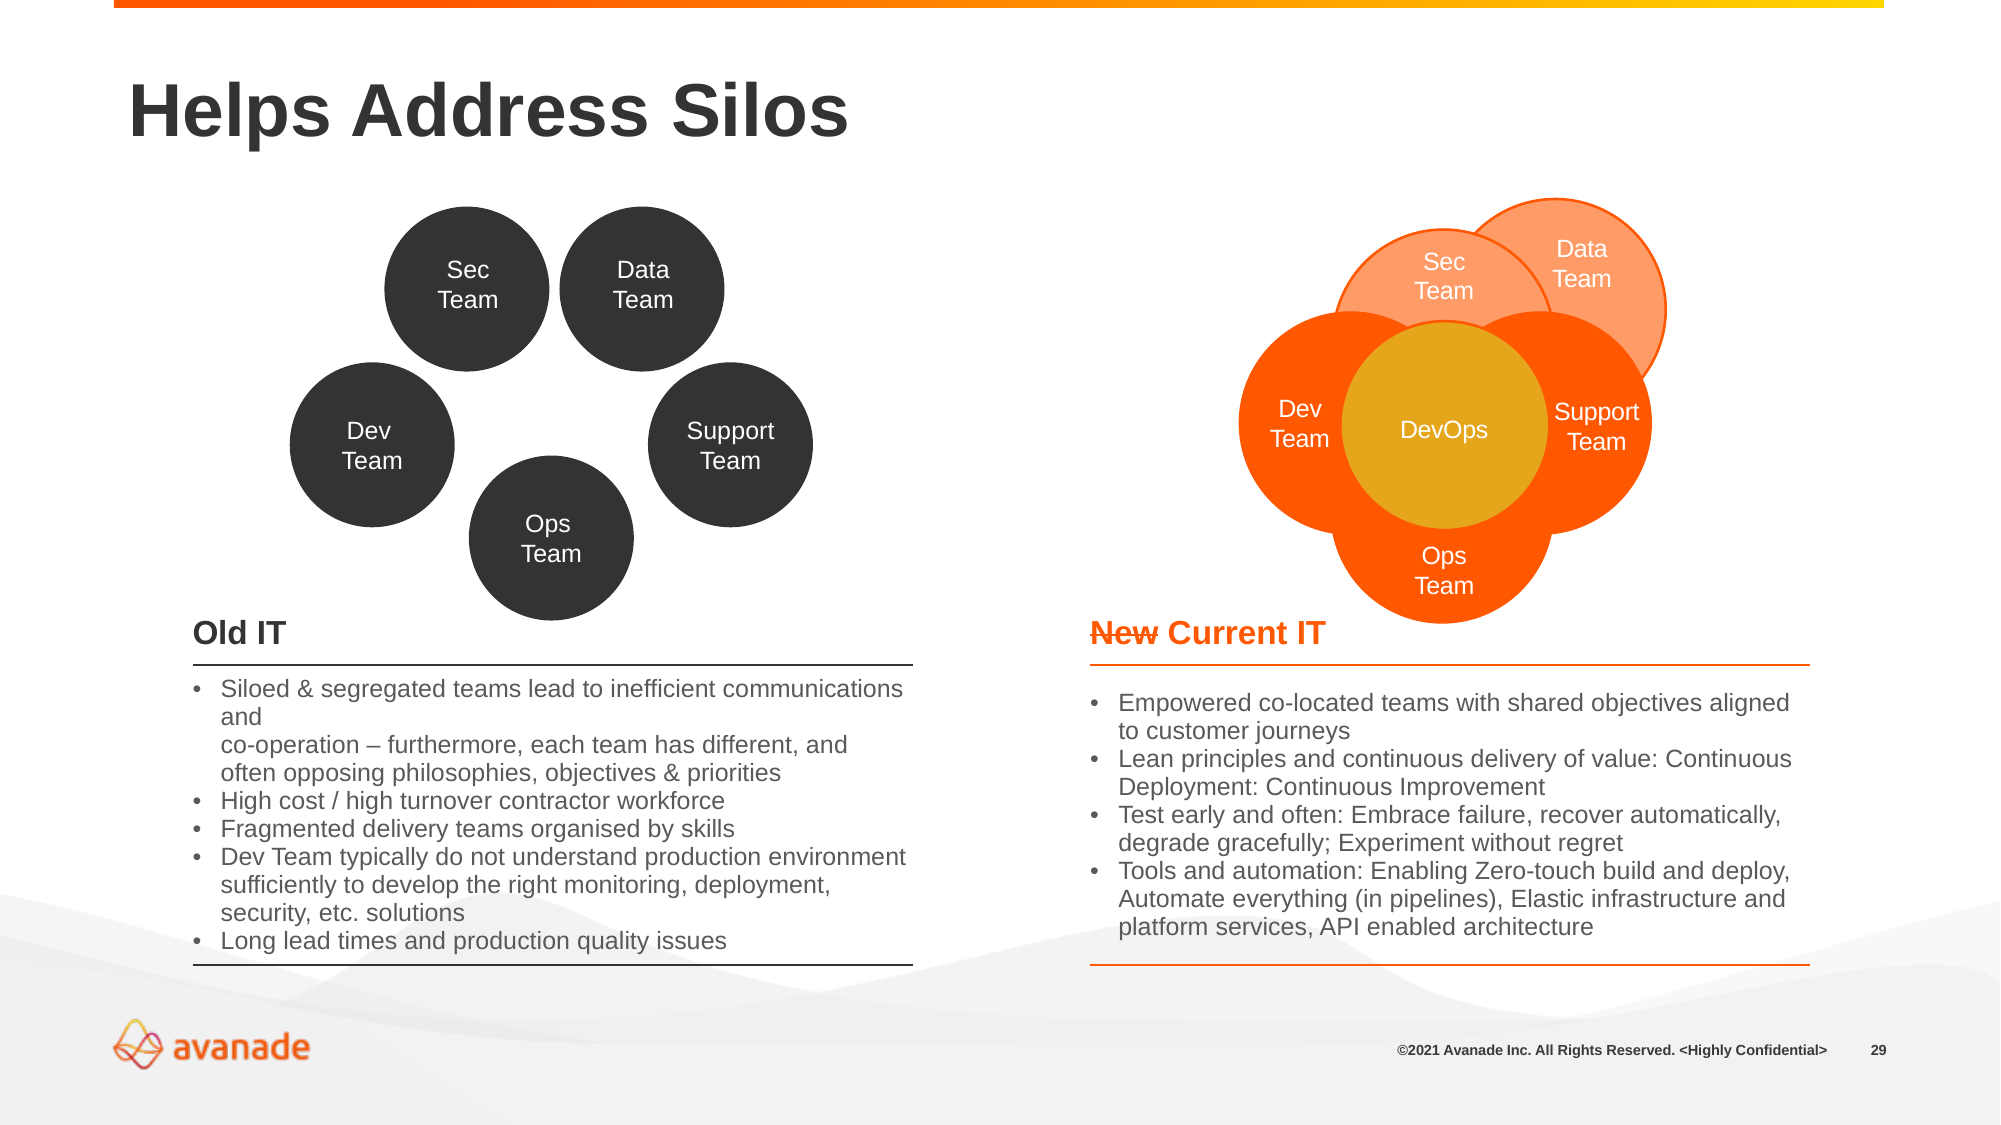

# Helps Address Silos

Sec
Team

Data
Team

Data
Team
Sec
Team

Dev
Team

Support Team
Dev
Team
Support
Team

DevOps

Ops
Team
Ops
Team
| Old IT |
| --- |
| Siloed & segregated teams lead to inefficient communications and co-operation – furthermore, each team has different, and often opposing philosophies, objectives & priorities High cost / high turnover contractor workforce Fragmented delivery teams organised by skills Dev Team typically do not understand production environment sufficiently to develop the right monitoring, deployment, security, etc. solutions Long lead times and production quality issues |
| New Current IT |
| --- |
| Empowered co-located teams with shared objectives aligned to customer journeys Lean principles and continuous delivery of value: Continuous Deployment: Continuous Improvement Test early and often: Embrace failure, recover automatically, degrade gracefully; Experiment without regret Tools and automation: Enabling Zero-touch build and deploy, Automate everything (in pipelines), Elastic infrastructure and platform services, API enabled architecture |